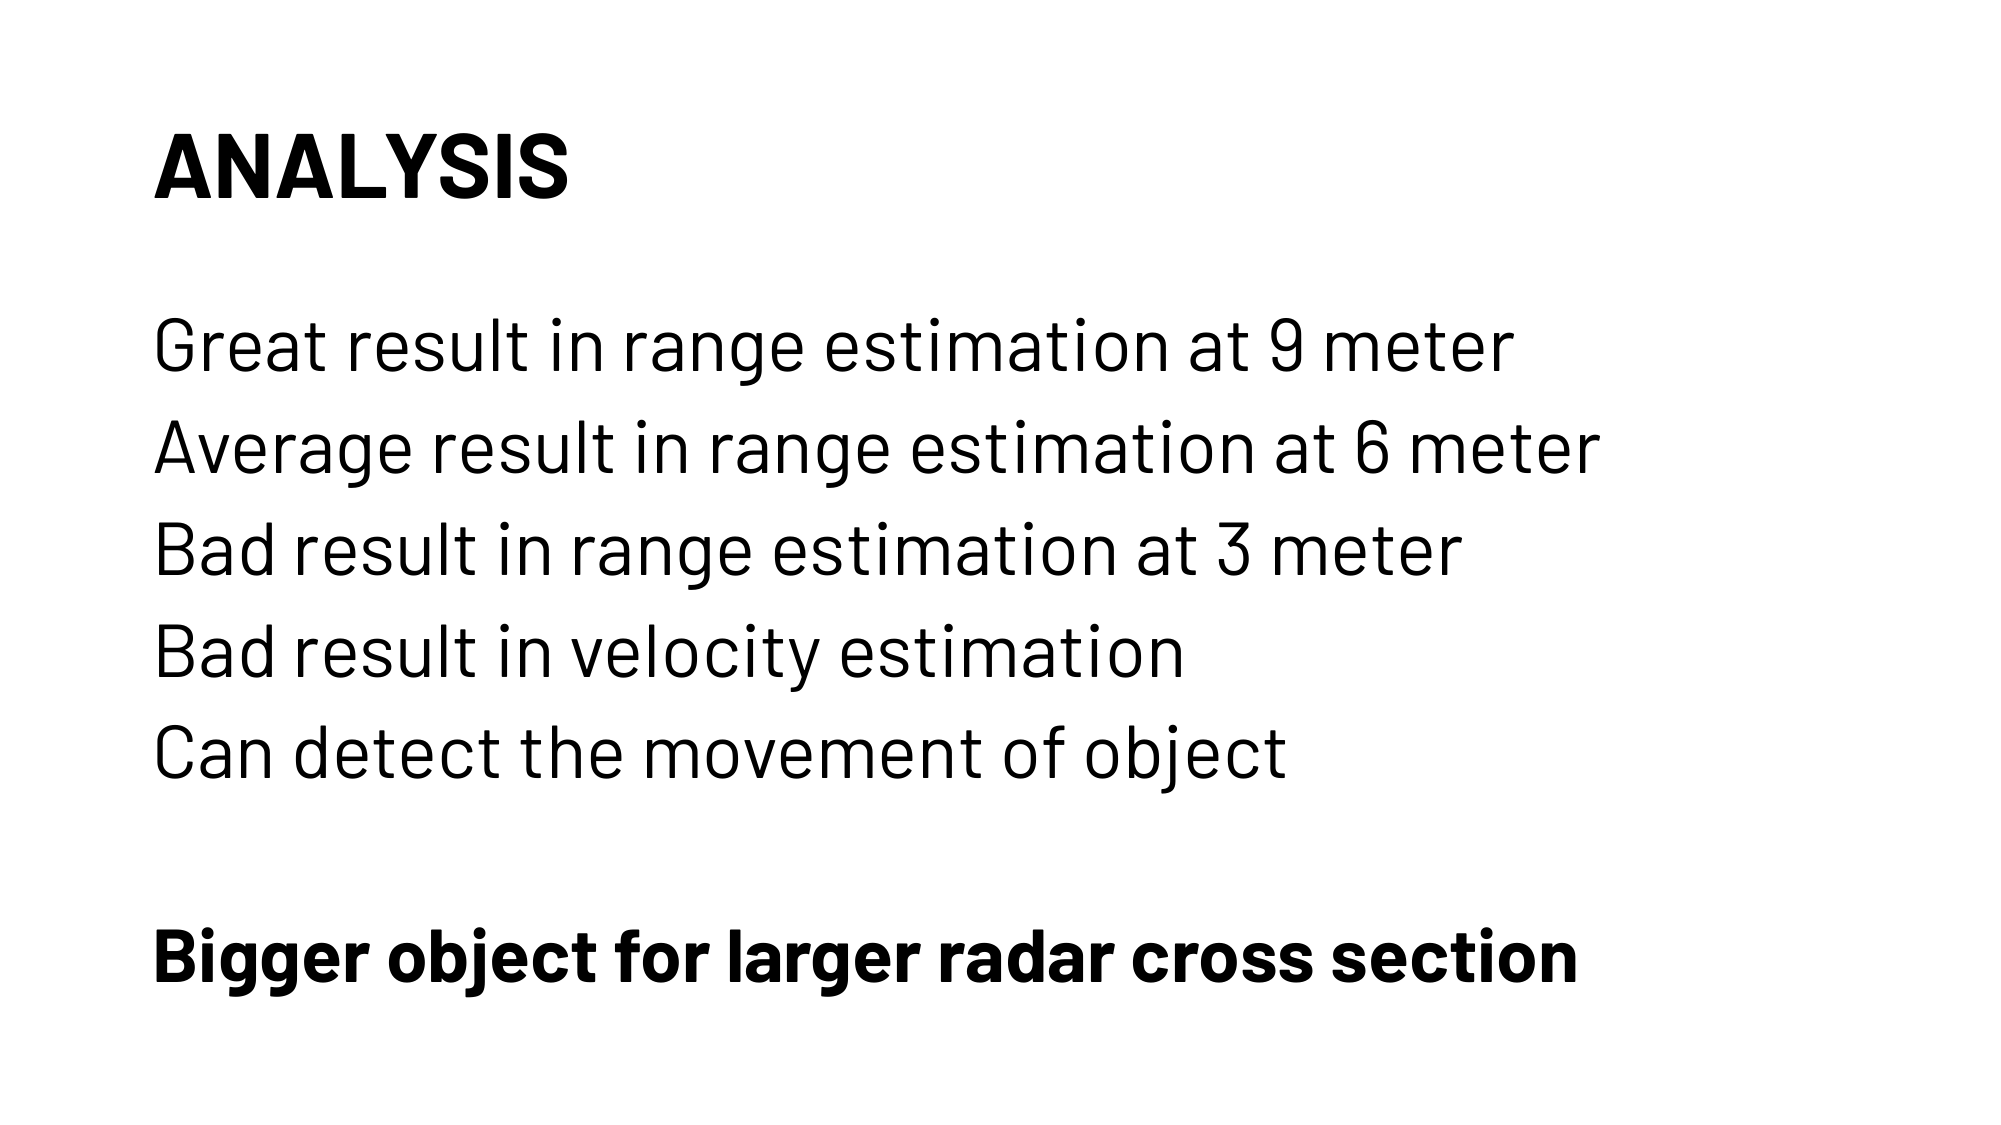

# ANALYSIS
Great result in range estimation at 9 meter
Average result in range estimation at 6 meter
Bad result in range estimation at 3 meter
Bad result in velocity estimation
Can detect the movement of object

Bigger object for larger radar cross section